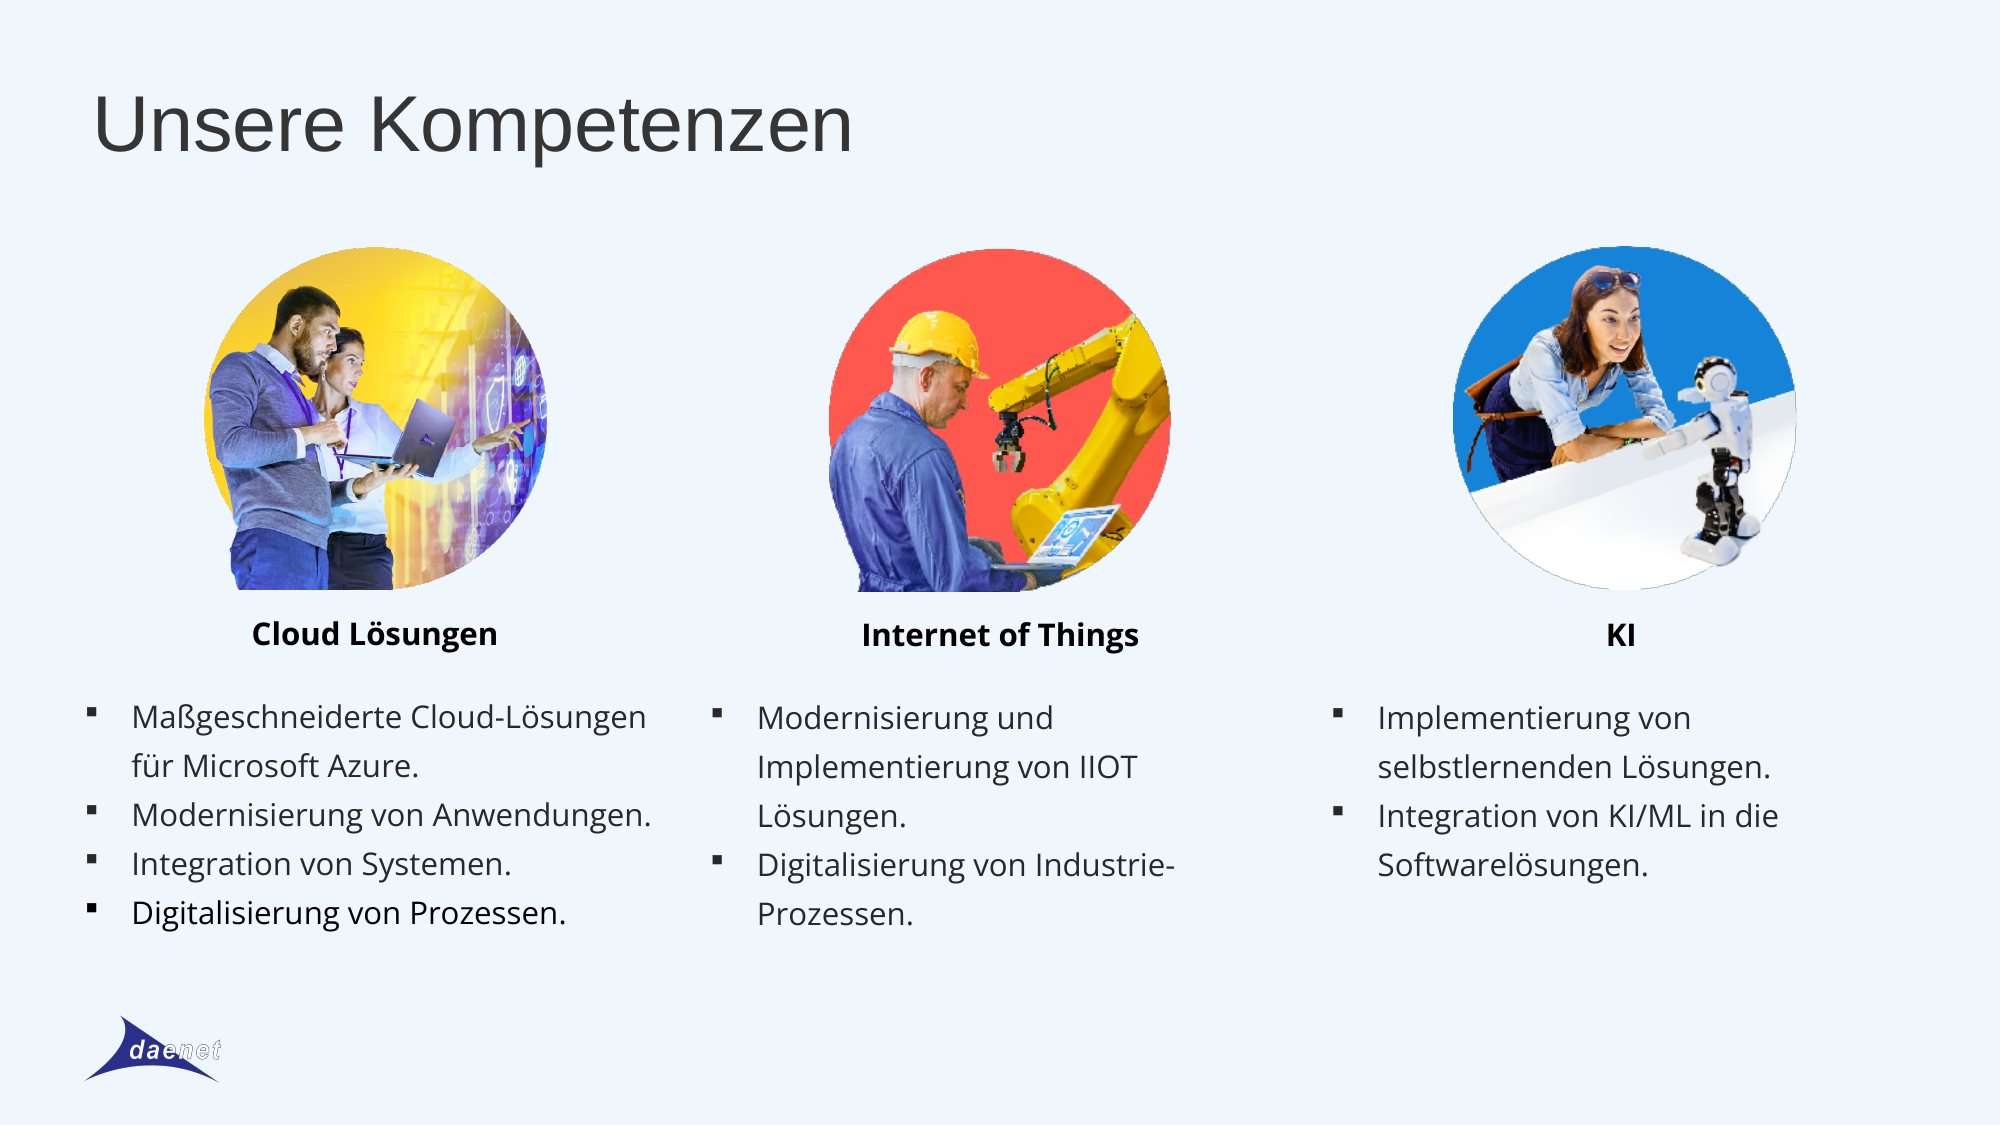

Unsere Kompetenzen​

Cloud Lösungen​
Internet of Things​
KI
Maßgeschneiderte Cloud-Lösungen​
für Microsoft Azure.​
Modernisierung von Anwendungen.​
Integration von Systemen.​​
Digitalisierung von Prozessen.​

Modernisierung und Implementierung von IIOT Lösungen.
Digitalisierung von Industrie-Prozessen.
Implementierung von selbstlernenden Lösungen.
Integration von KI/ML in die Softwarelösungen.